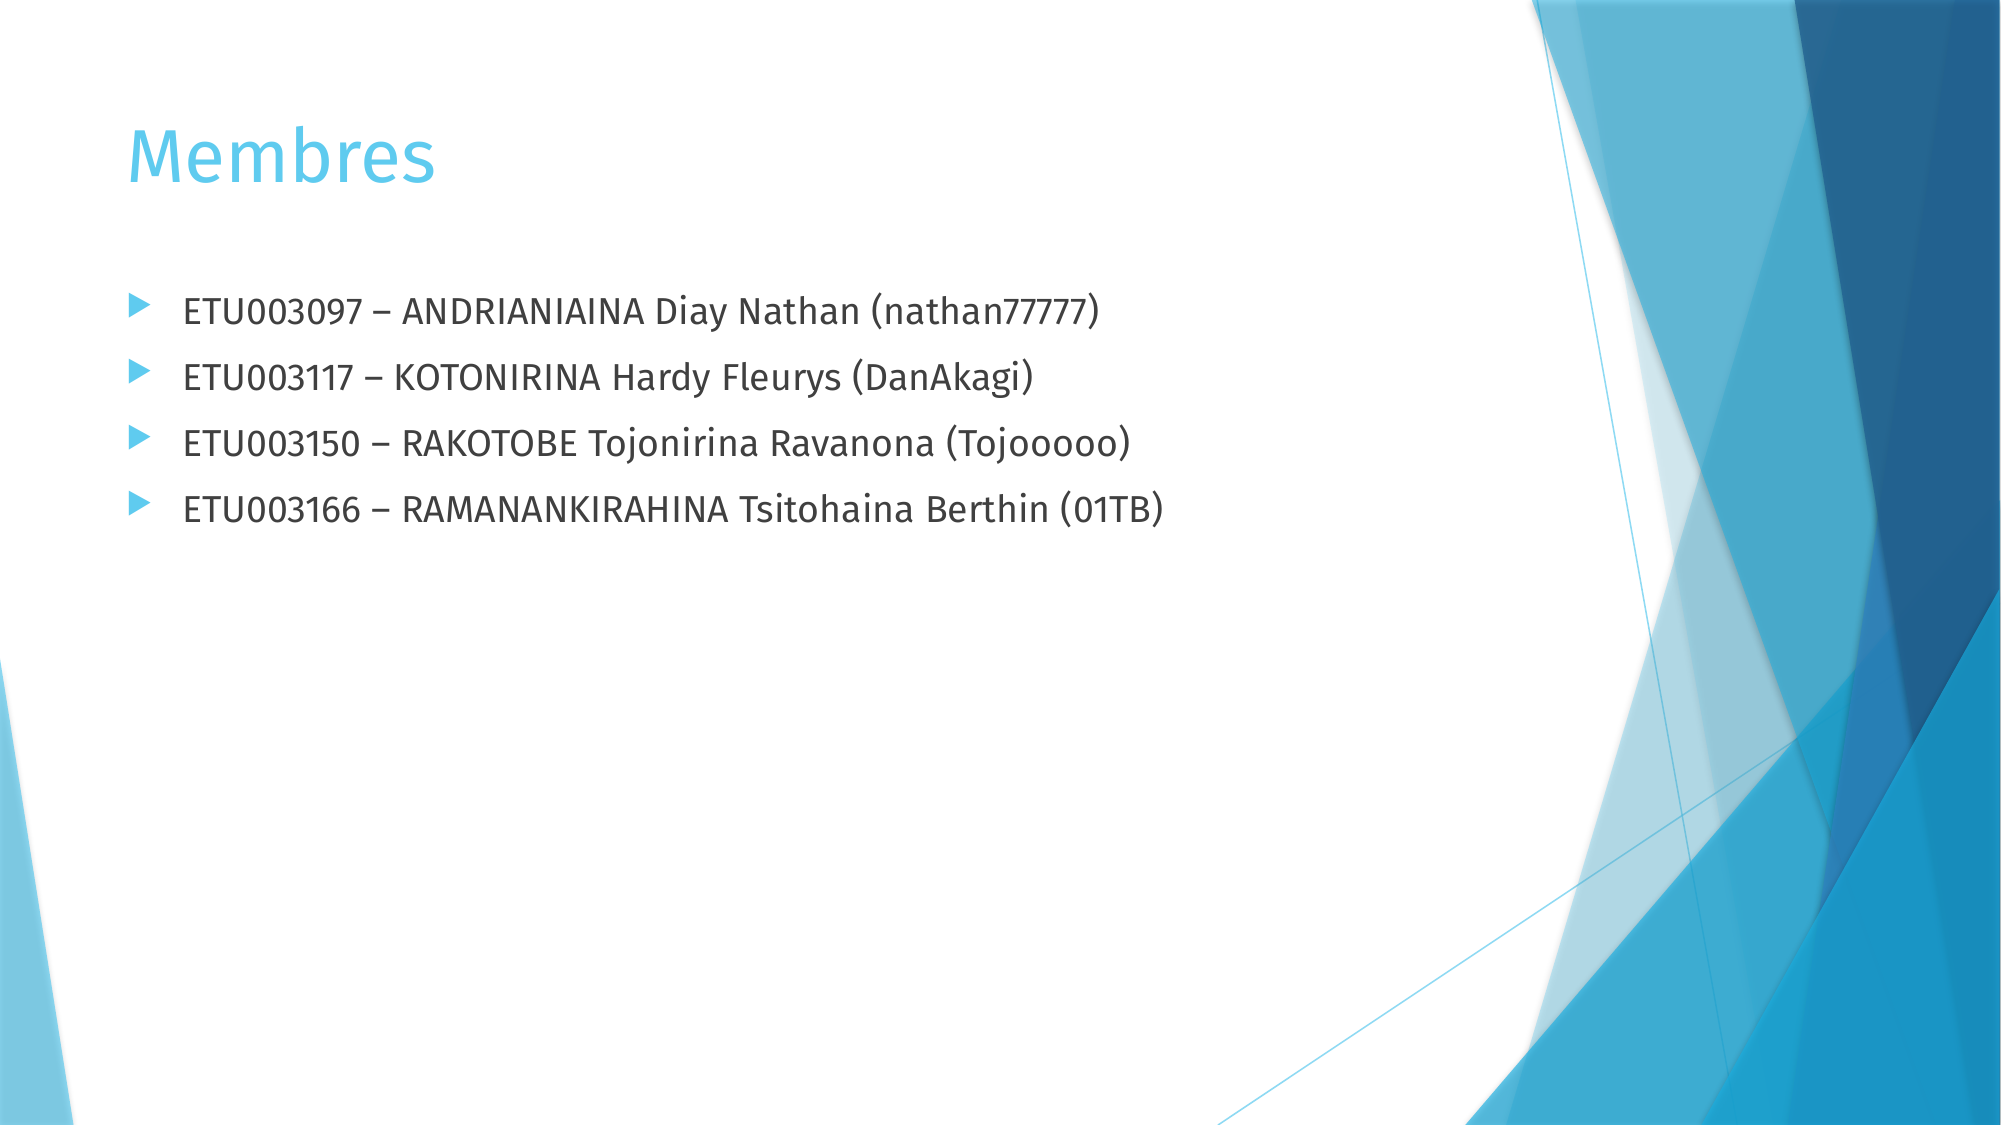

# Membres
ETU003097 – ANDRIANIAINA Diay Nathan (nathan77777)
ETU003117 – KOTONIRINA Hardy Fleurys (DanAkagi)
ETU003150 – RAKOTOBE Tojonirina Ravanona (Tojooooo)
ETU003166 – RAMANANKIRAHINA Tsitohaina Berthin (01TB)